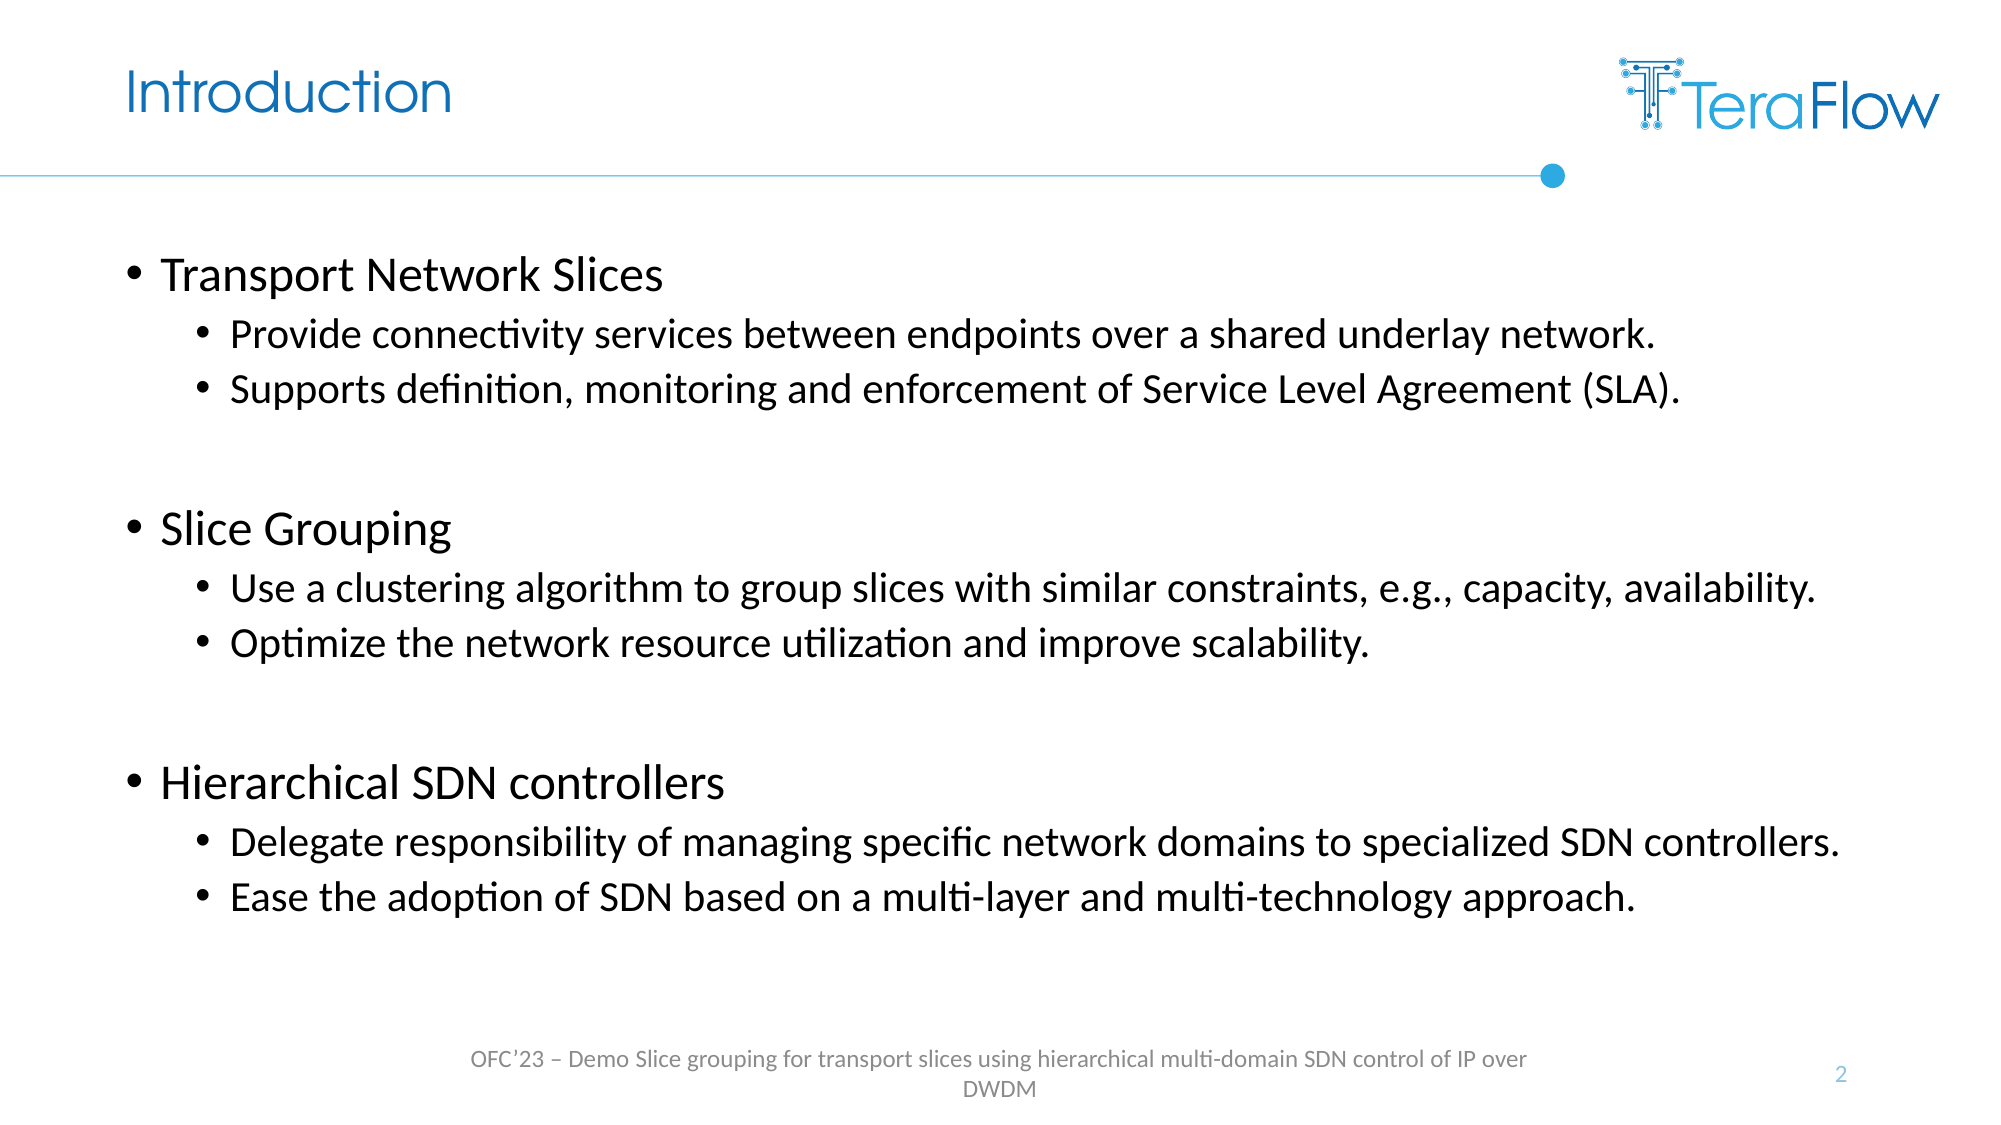

Introduction
Transport Network Slices
Provide connectivity services between endpoints over a shared underlay network.
Supports definition, monitoring and enforcement of Service Level Agreement (SLA).

Slice Grouping
Use a clustering algorithm to group slices with similar constraints, e.g., capacity, availability.
Optimize the network resource utilization and improve scalability.

Hierarchical SDN controllers
Delegate responsibility of managing specific network domains to specialized SDN controllers.
Ease the adoption of SDN based on a multi-layer and multi-technology approach.
OFC’23 – Demo Slice grouping for transport slices using hierarchical multi-domain SDN control of IP over DWDM
2